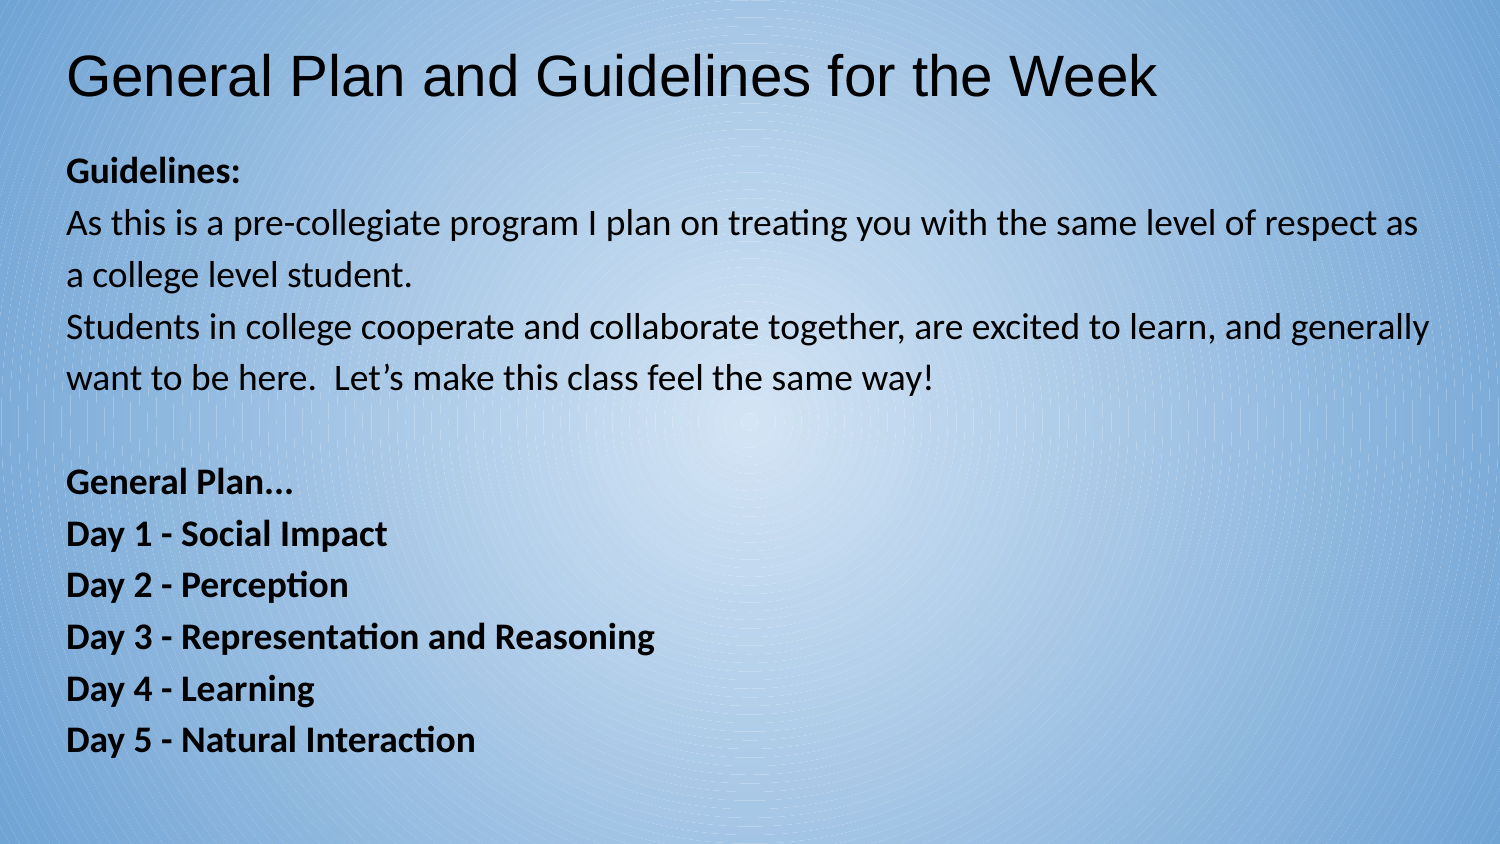

# General Plan and Guidelines for the Week
Guidelines:
As this is a pre-collegiate program I plan on treating you with the same level of respect as a college level student.
Students in college cooperate and collaborate together, are excited to learn, and generally want to be here.  Let’s make this class feel the same way!

General Plan...
Day 1 - Social Impact
Day 2 - Perception
Day 3 - Representation and Reasoning
Day 4 - Learning
Day 5 - Natural Interaction